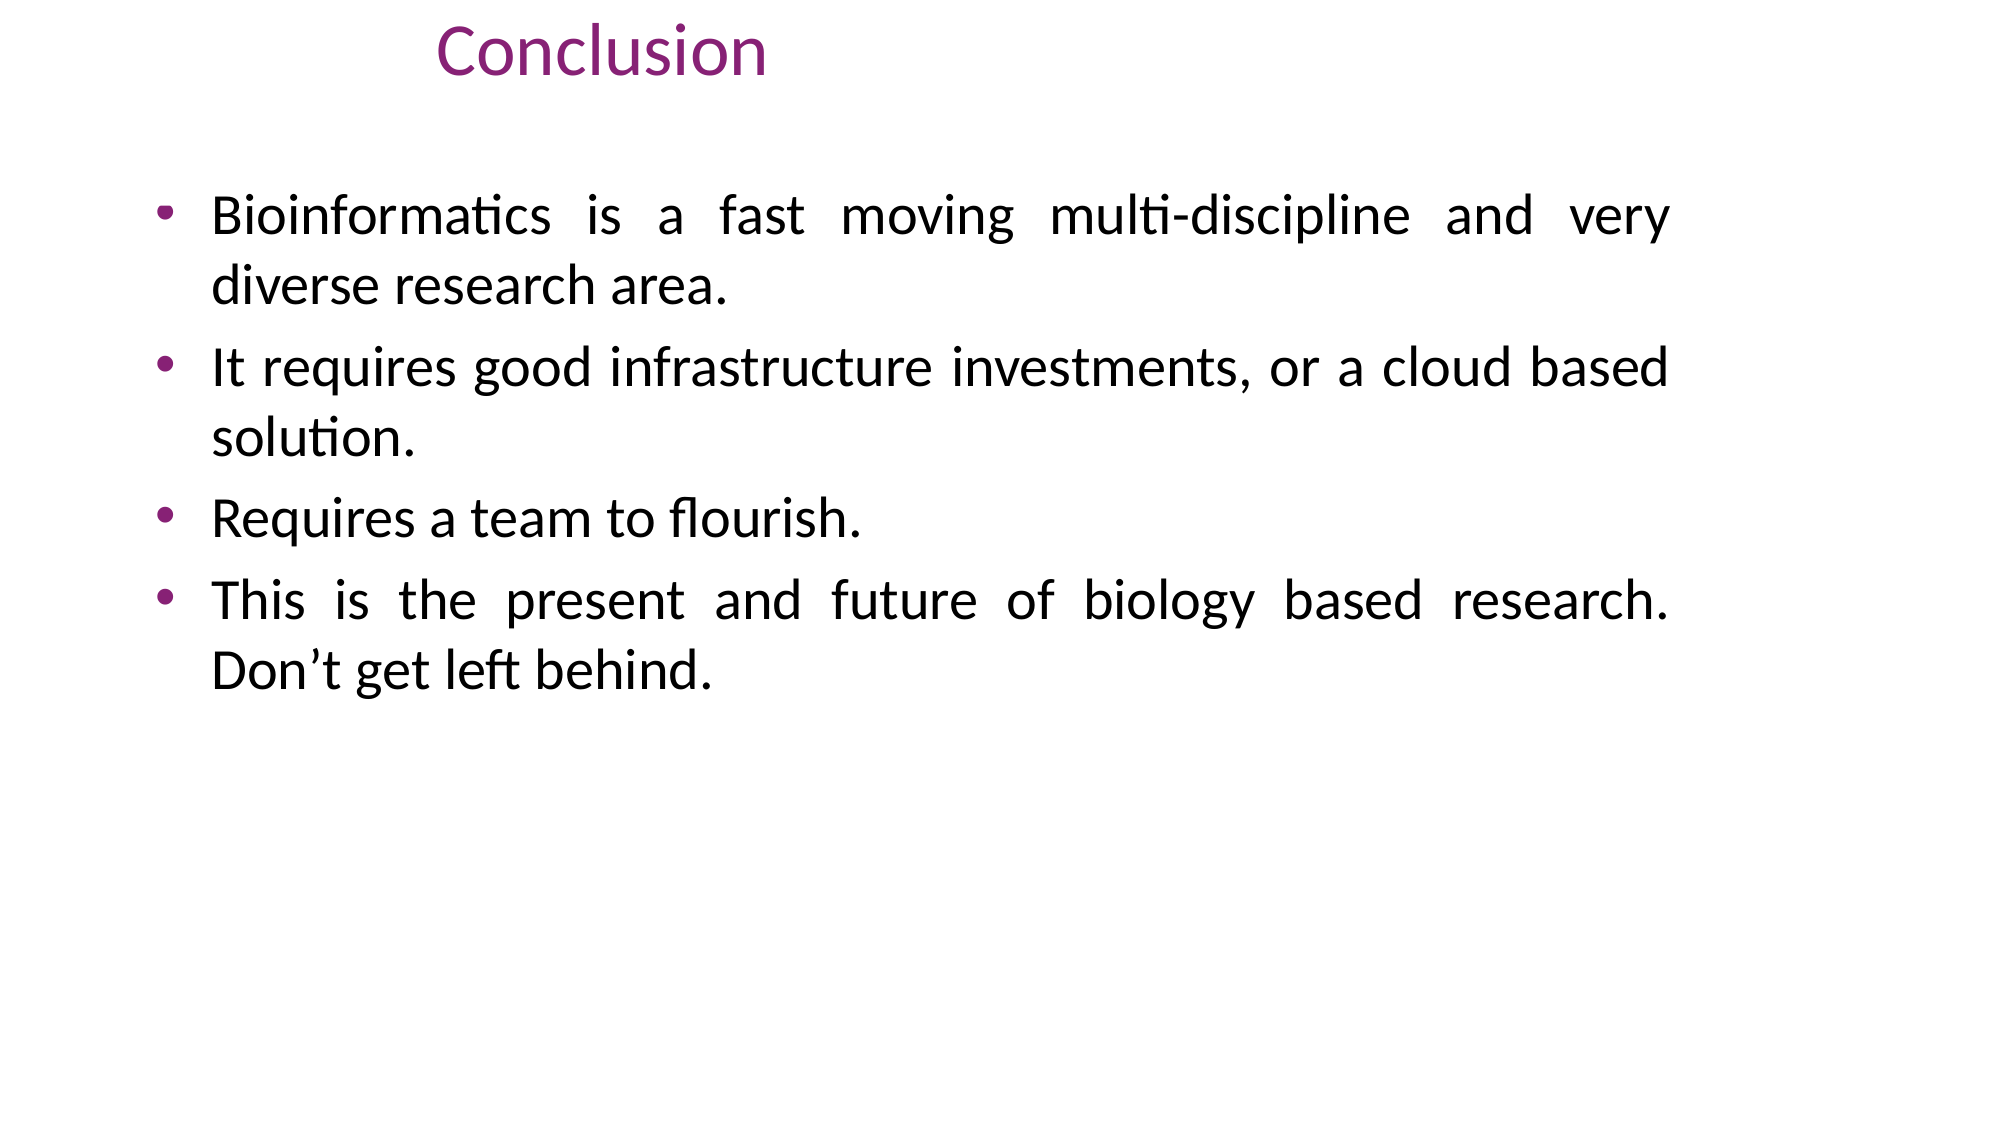

# Conclusion

Bioinformatics is a fast moving multi-discipline and very diverse research area.
It requires good infrastructure investments, or a cloud based solution.
Requires a team to flourish.
This is the present and future of biology based research. Don’t get left behind.